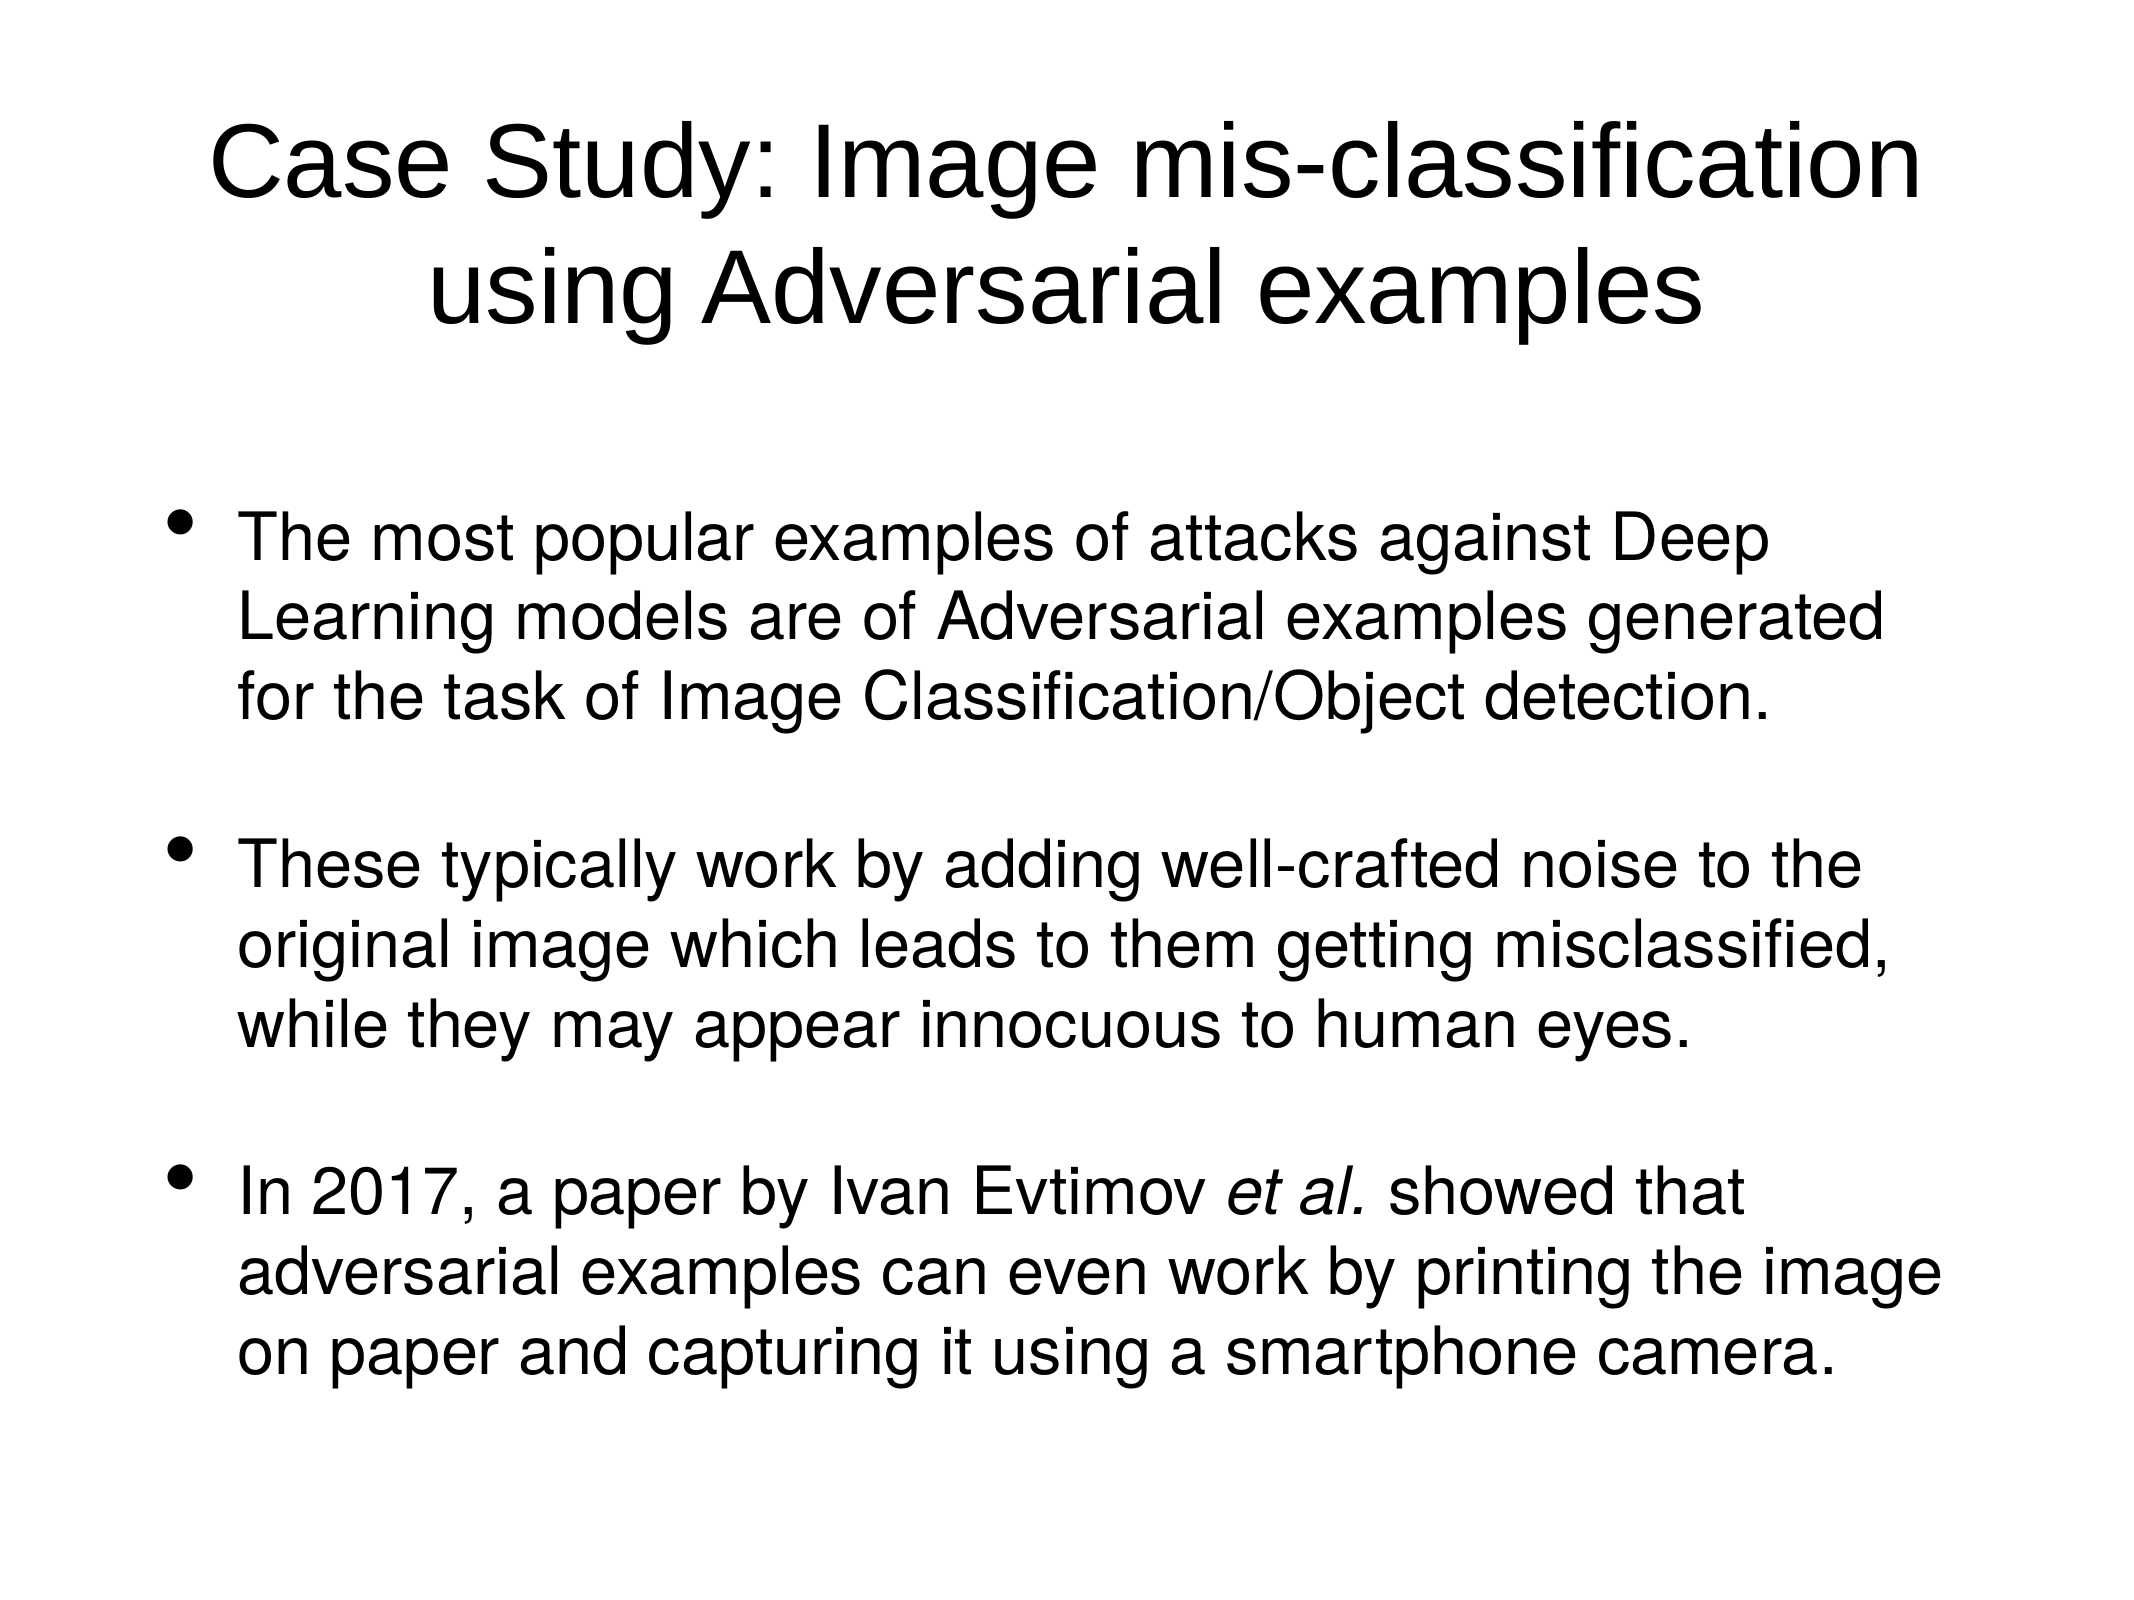

# Case Study: Image mis-classification using Adversarial examples
The most popular examples of attacks against Deep Learning models are of Adversarial examples generated for the task of Image Classification/Object detection.
These typically work by adding well-crafted noise to the original image which leads to them getting misclassified, while they may appear innocuous to human eyes.
In 2017, a paper by Ivan Evtimov et al. showed that adversarial examples can even work by printing the image on paper and capturing it using a smartphone camera.